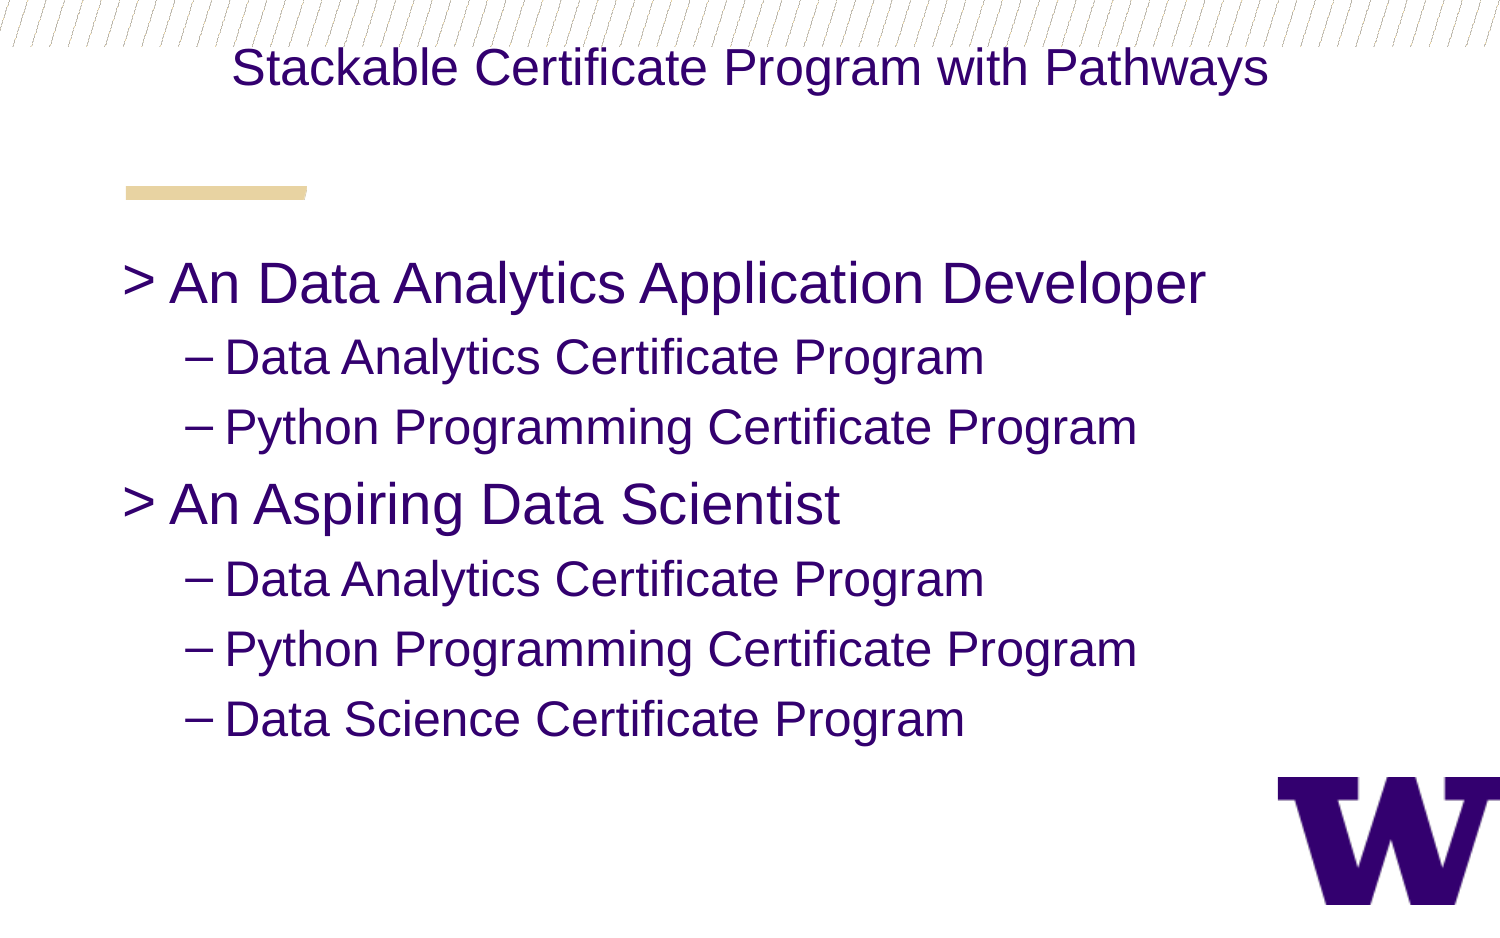

Stackable Certificate Program with Pathways
An Data Analytics Application Developer
Data Analytics Certificate Program
Python Programming Certificate Program
An Aspiring Data Scientist
Data Analytics Certificate Program
Python Programming Certificate Program
Data Science Certificate Program